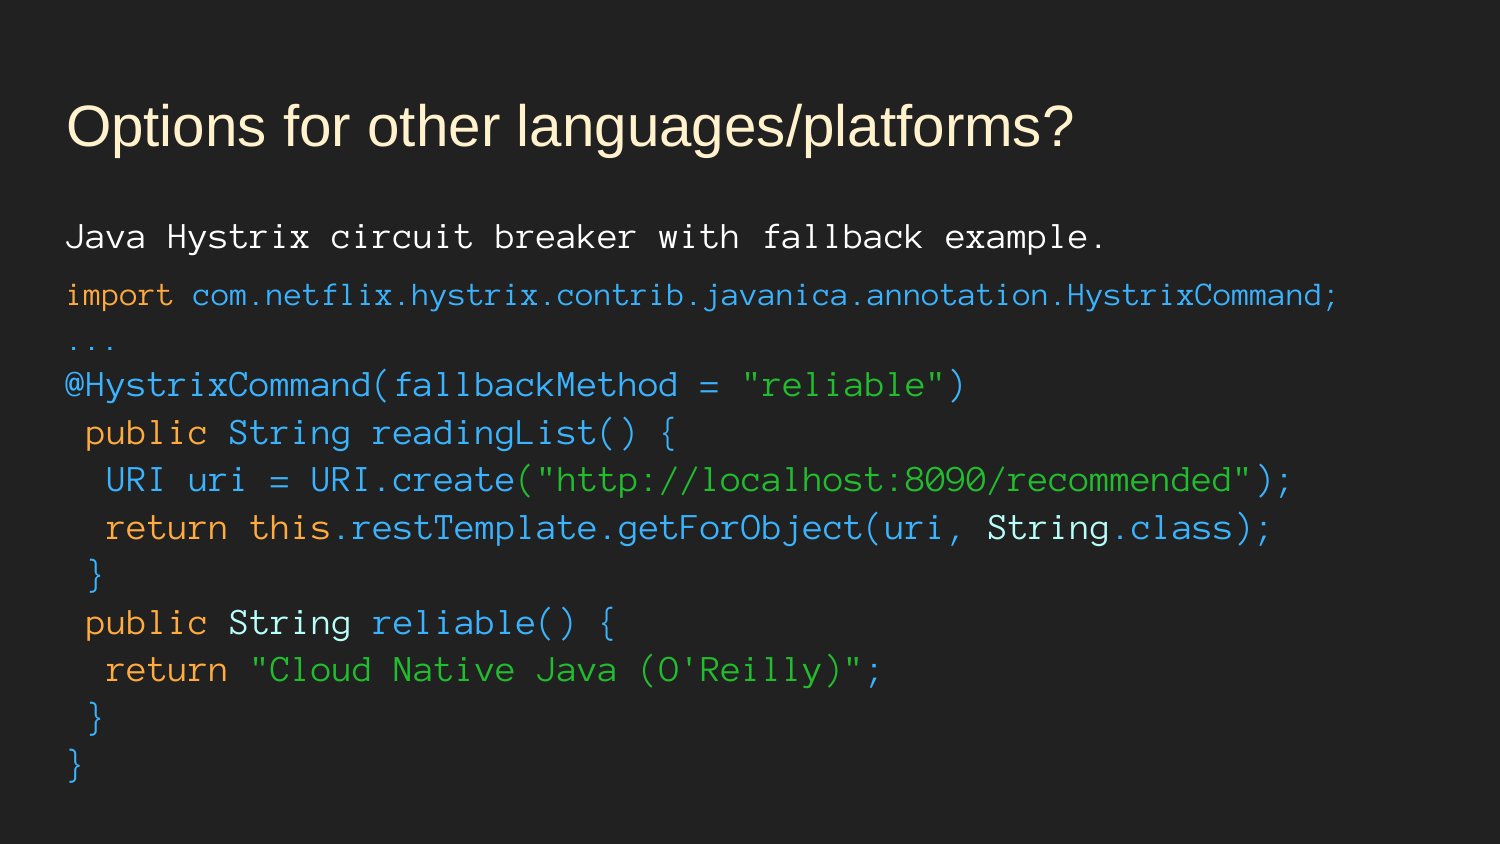

# Options for other languages/platforms?
Java Hystrix circuit breaker with fallback example.
import com.netflix.hystrix.contrib.javanica.annotation.HystrixCommand;
...
@HystrixCommand(fallbackMethod = "reliable")
 public String readingList() {
  URI uri = URI.create("http://localhost:8090/recommended");
  return this.restTemplate.getForObject(uri, String.class);
 }
 public String reliable() {
  return "Cloud Native Java (O'Reilly)";
 }
}